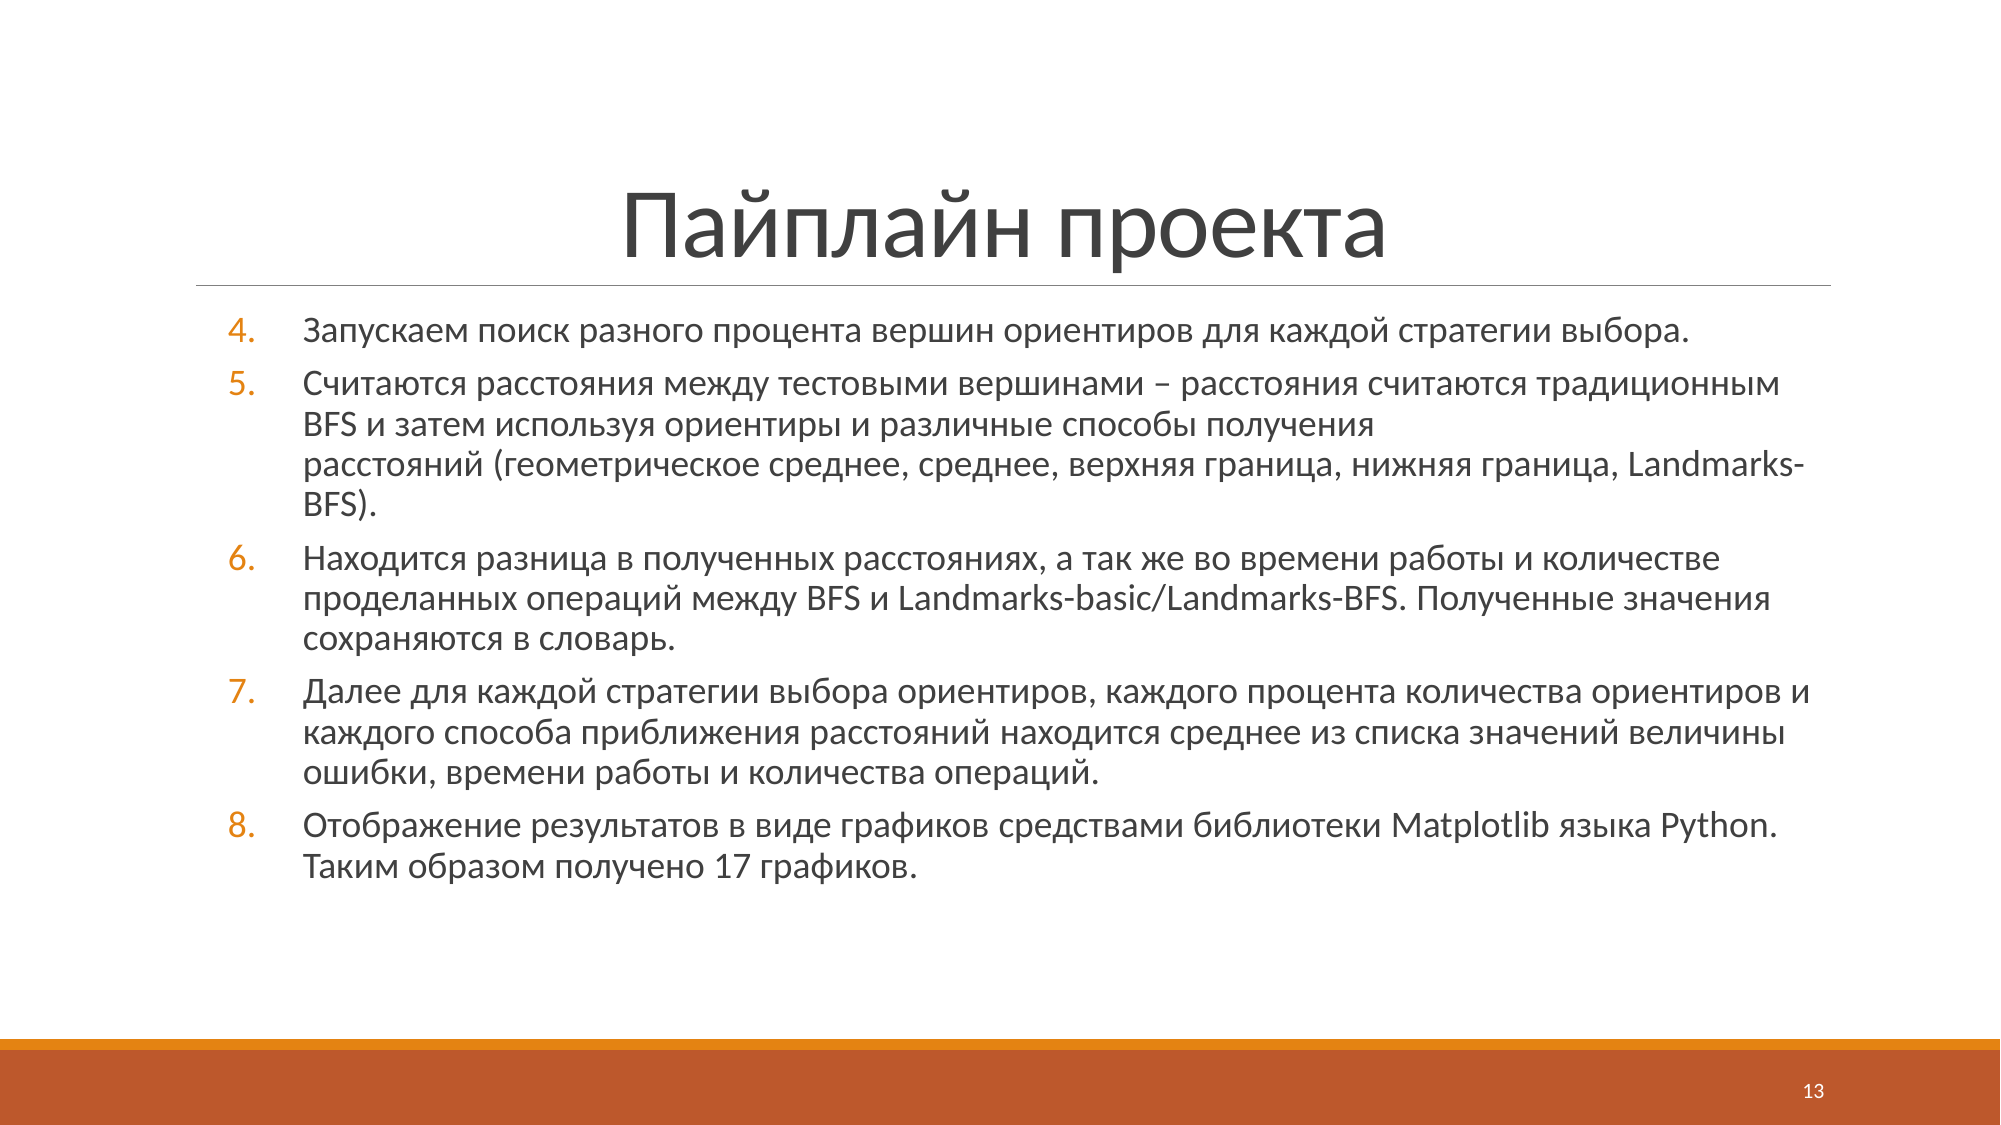

# Пайплайн проекта
Запускаем поиск разного процента вершин ориентиров для каждой стратегии выбора.
Считаются расстояния между тестовыми вершинами – расстояния считаются традиционным BFS и затем используя ориентиры и различные способы получения расстояний (геометрическое среднее, среднее, верхняя граница, нижняя граница, Landmarks-BFS).
Находится разница в полученных расстояниях, а так же во времени работы и количестве проделанных операций между BFS и Landmarks-basic/Landmarks-BFS. Полученные значения сохраняются в словарь.
Далее для каждой стратегии выбора ориентиров, каждого процента количества ориентиров и каждого способа приближения расстояний находится среднее из списка значений величины ошибки, времени работы и количества операций.
Отображение результатов в виде графиков средствами библиотеки Matplotlib языка Python. Таким образом получено 17 графиков.

13